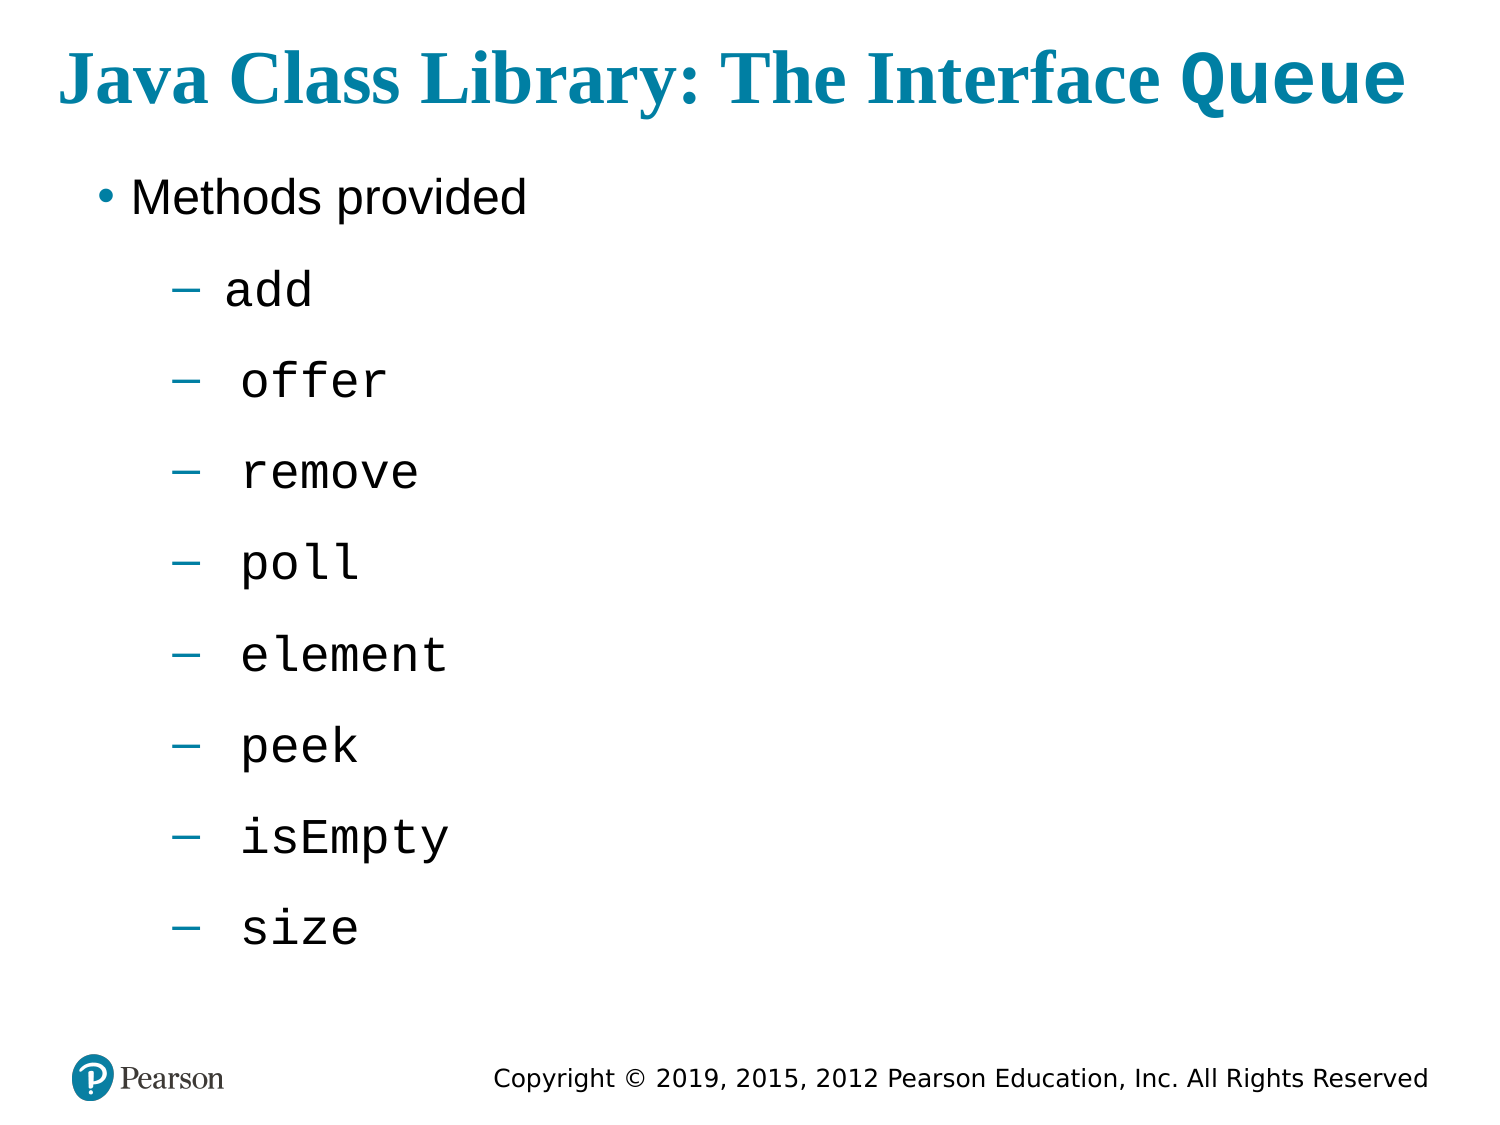

# Java Class Library: The Interface Queue
Methods provided
 add
 offer
 remove
 poll
 element
 peek
 isEmpty
 size